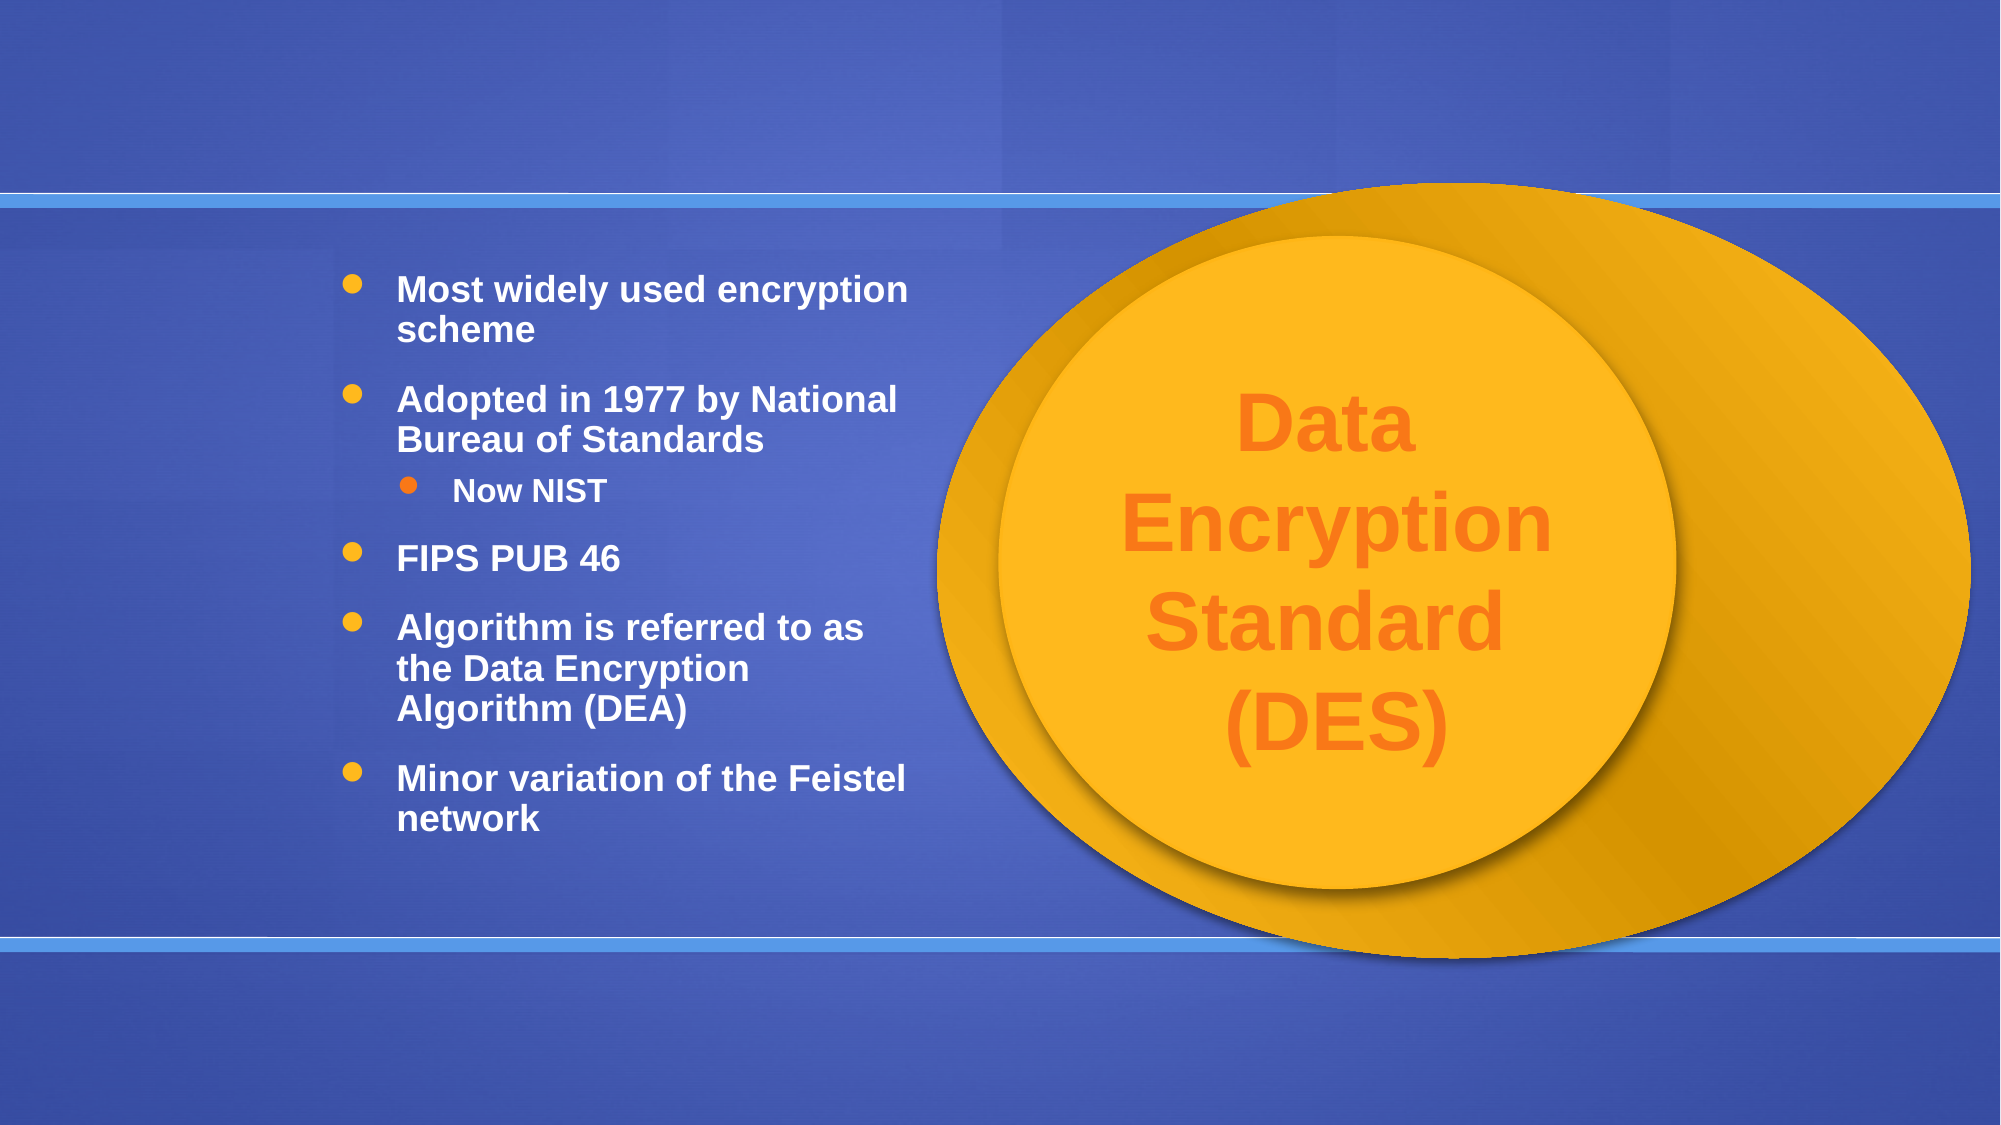

Most widely used encryption scheme
Adopted in 1977 by National Bureau of Standards
Now NIST
FIPS PUB 46
Algorithm is referred to as the Data Encryption Algorithm (DEA)
Minor variation of the Feistel network
Data
Encryption Standard
(DES)